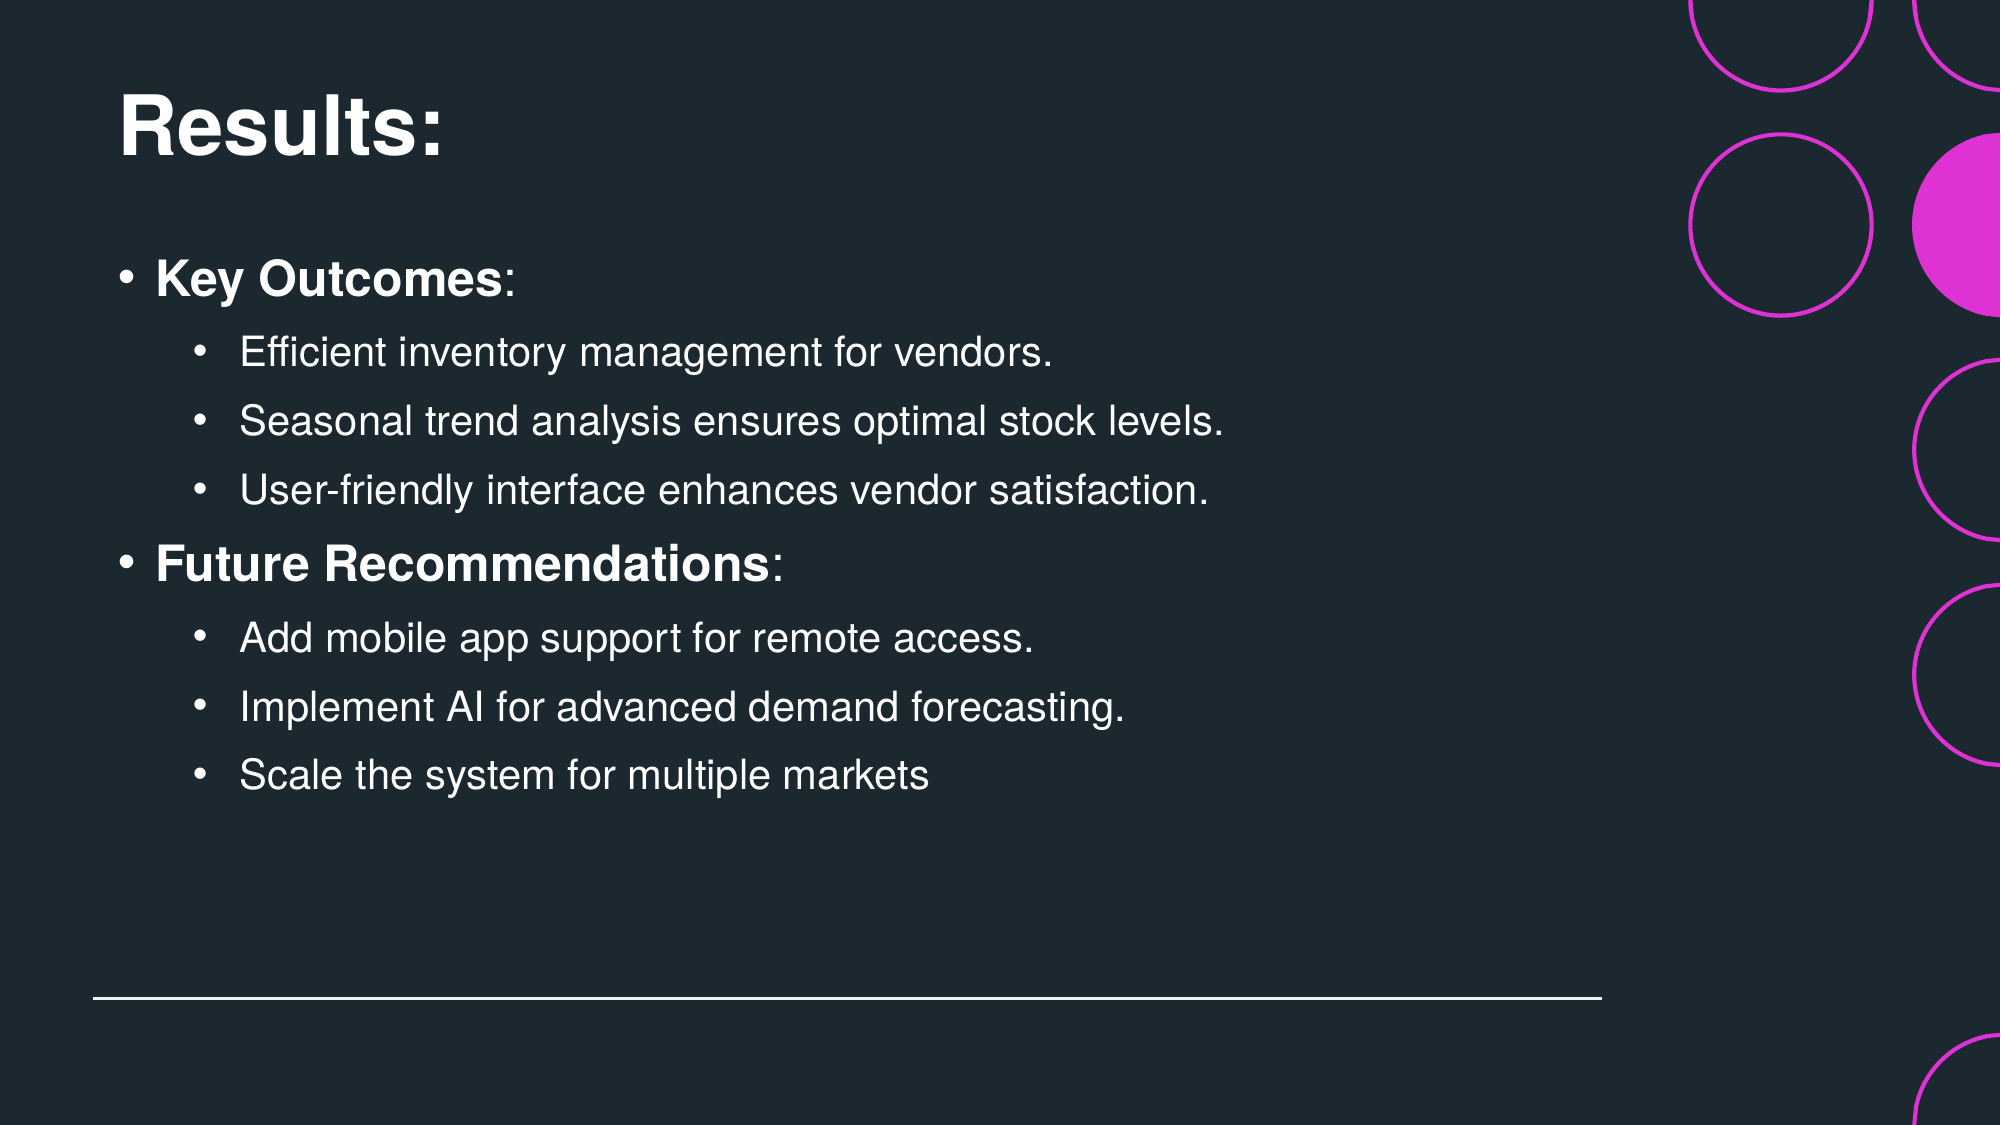

# Results:
Key Outcomes:
Efficient inventory management for vendors.
Seasonal trend analysis ensures optimal stock levels.
User-friendly interface enhances vendor satisfaction.
Future Recommendations:
Add mobile app support for remote access.
Implement AI for advanced demand forecasting.
Scale the system for multiple markets
20